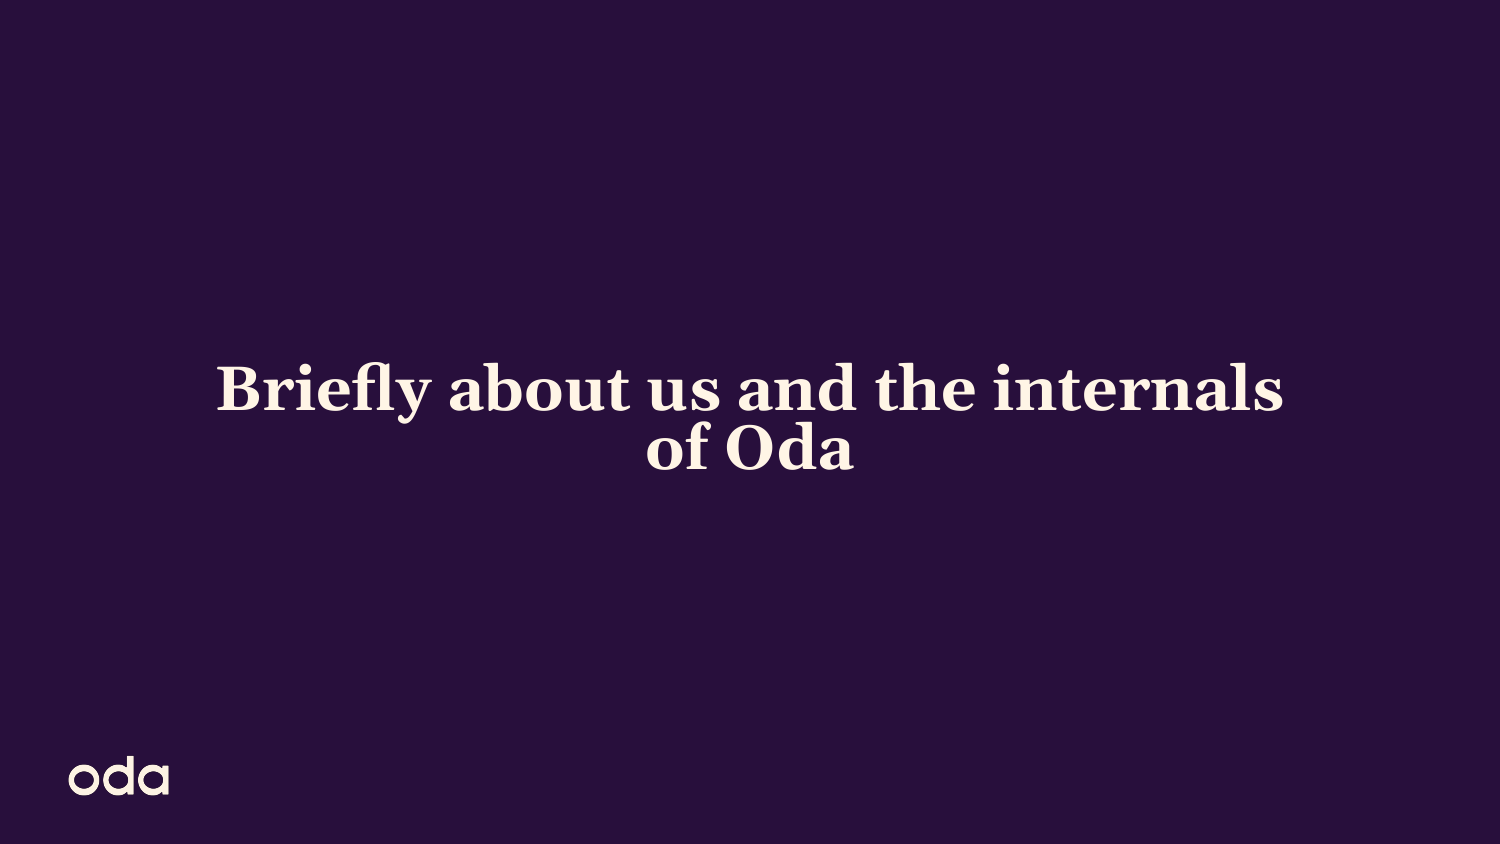

# Briefly about us and the internals of Oda